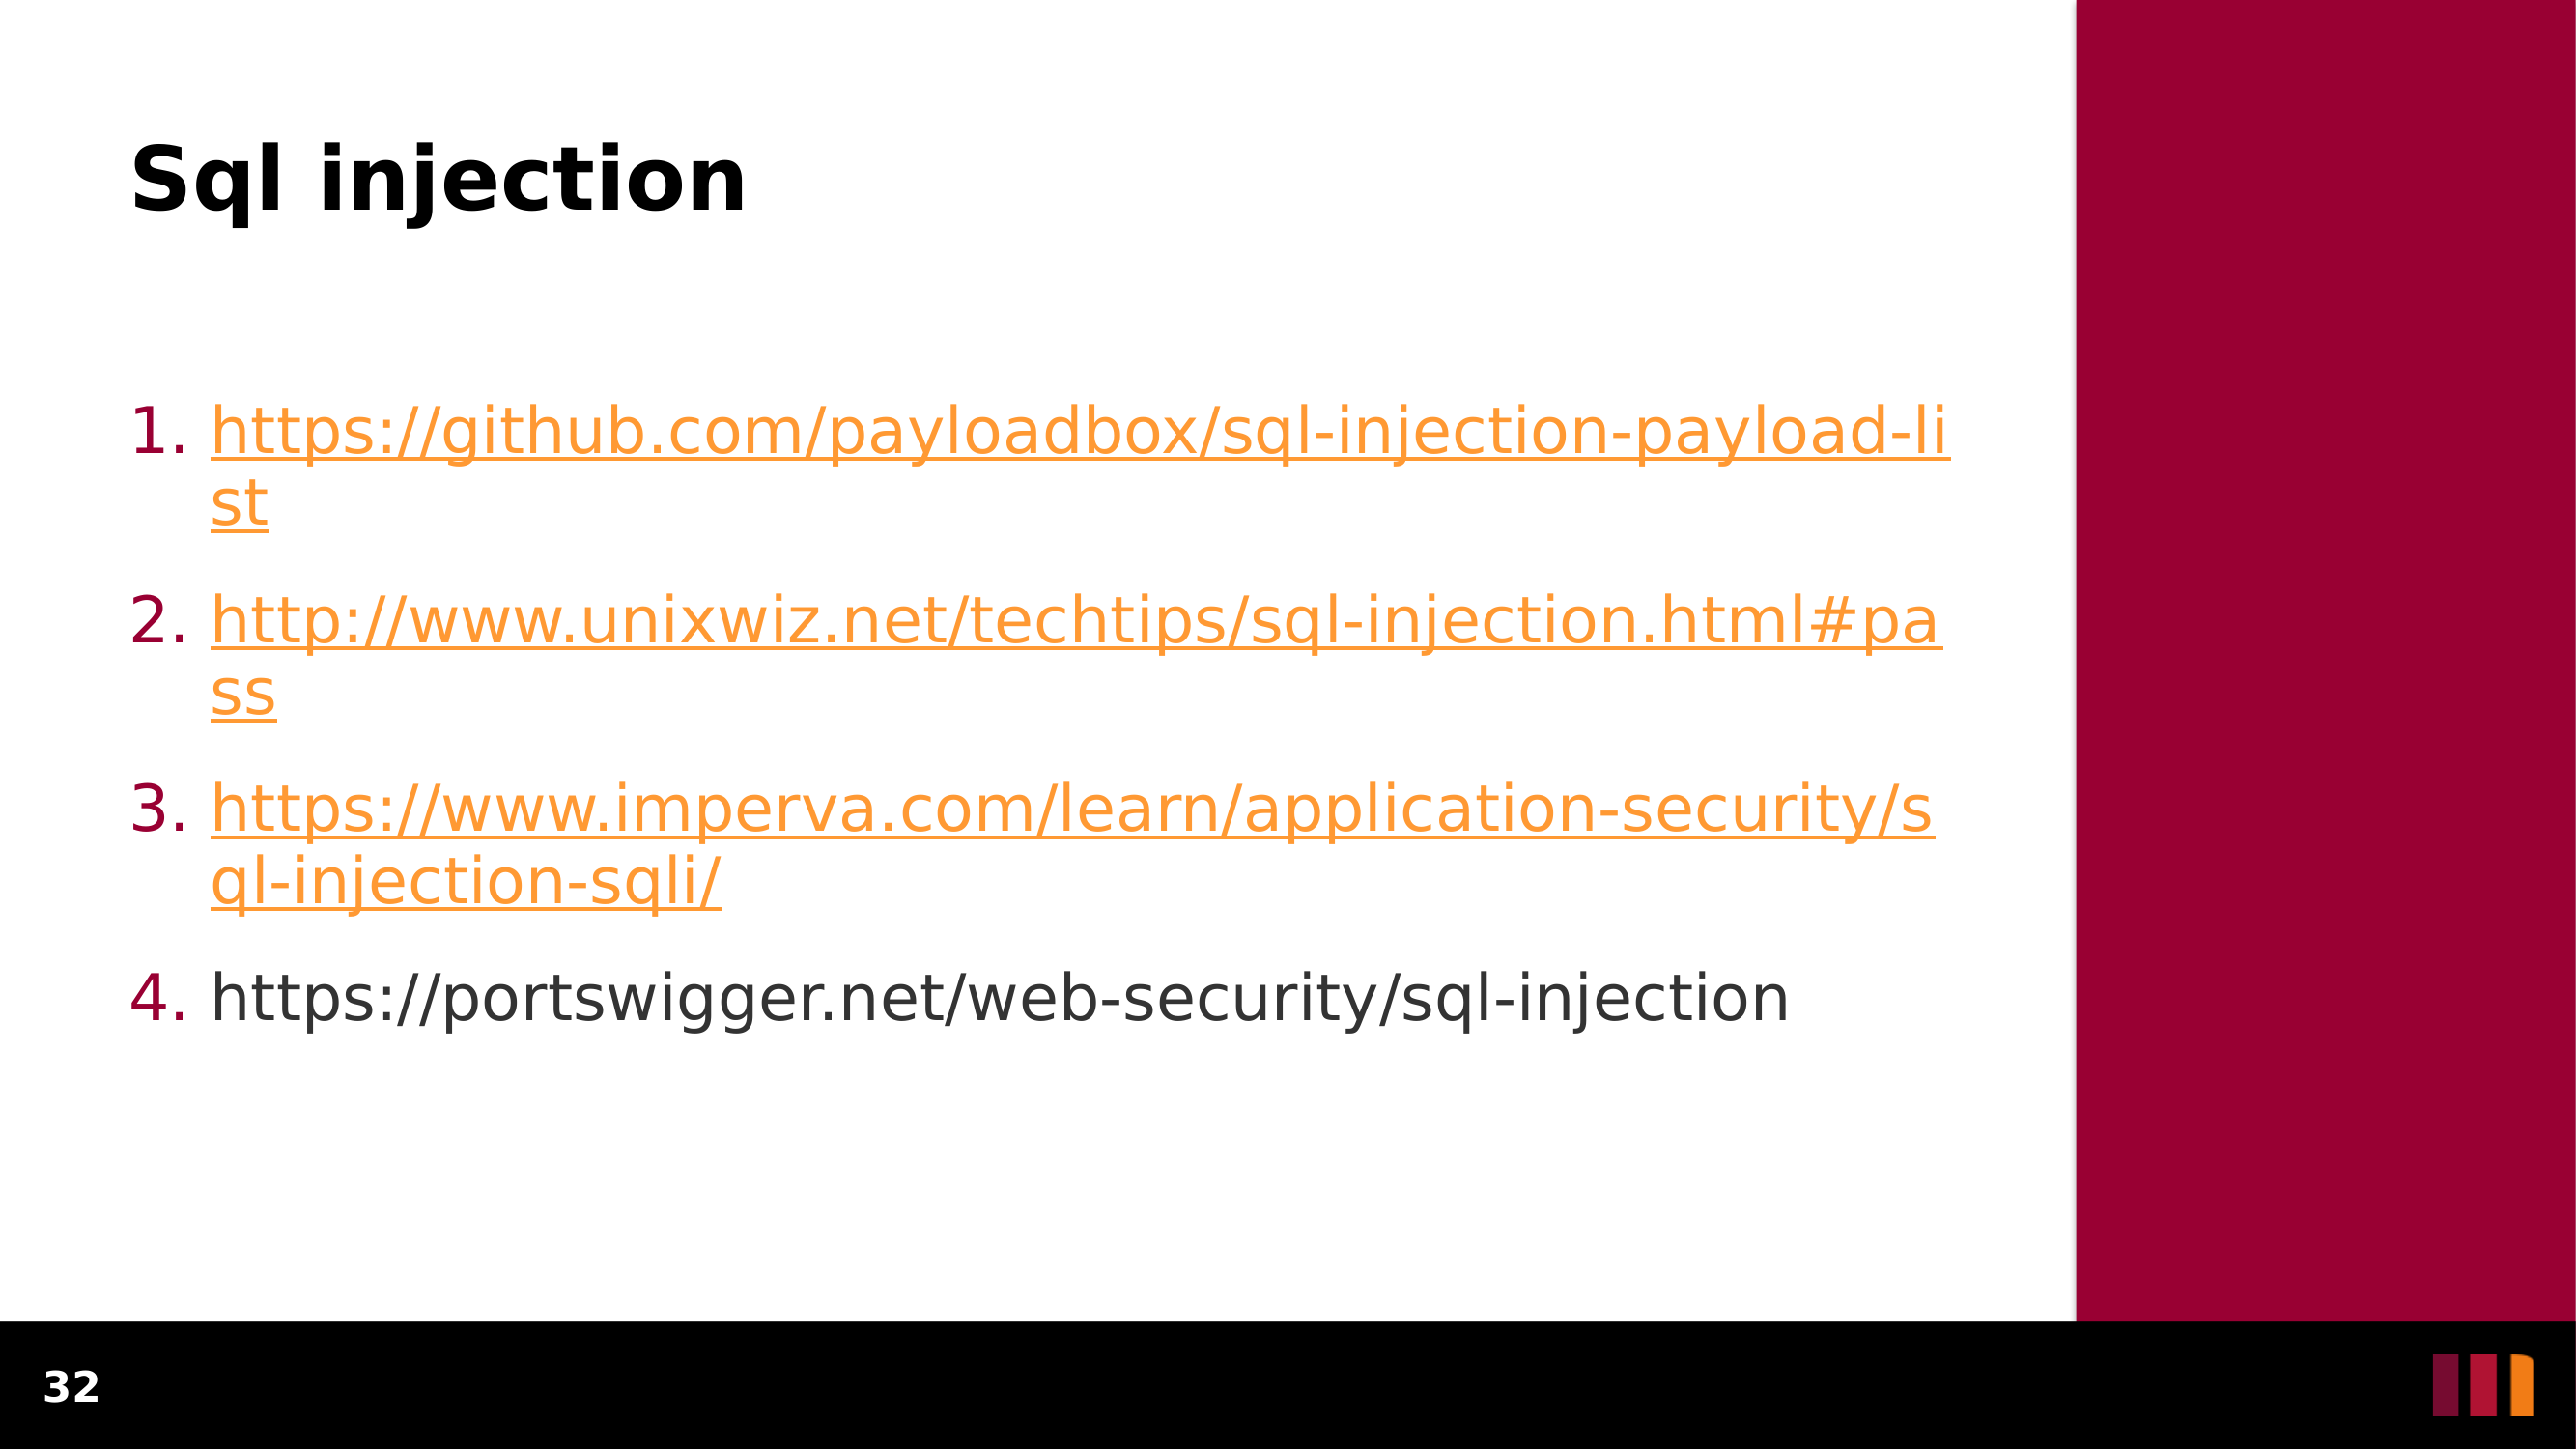

# Sql injection

https://github.com/payloadbox/sql-injection-payload-list
http://www.unixwiz.net/techtips/sql-injection.html#pass
https://www.imperva.com/learn/application-security/sql-injection-sqli/
https://portswigger.net/web-security/sql-injection

32